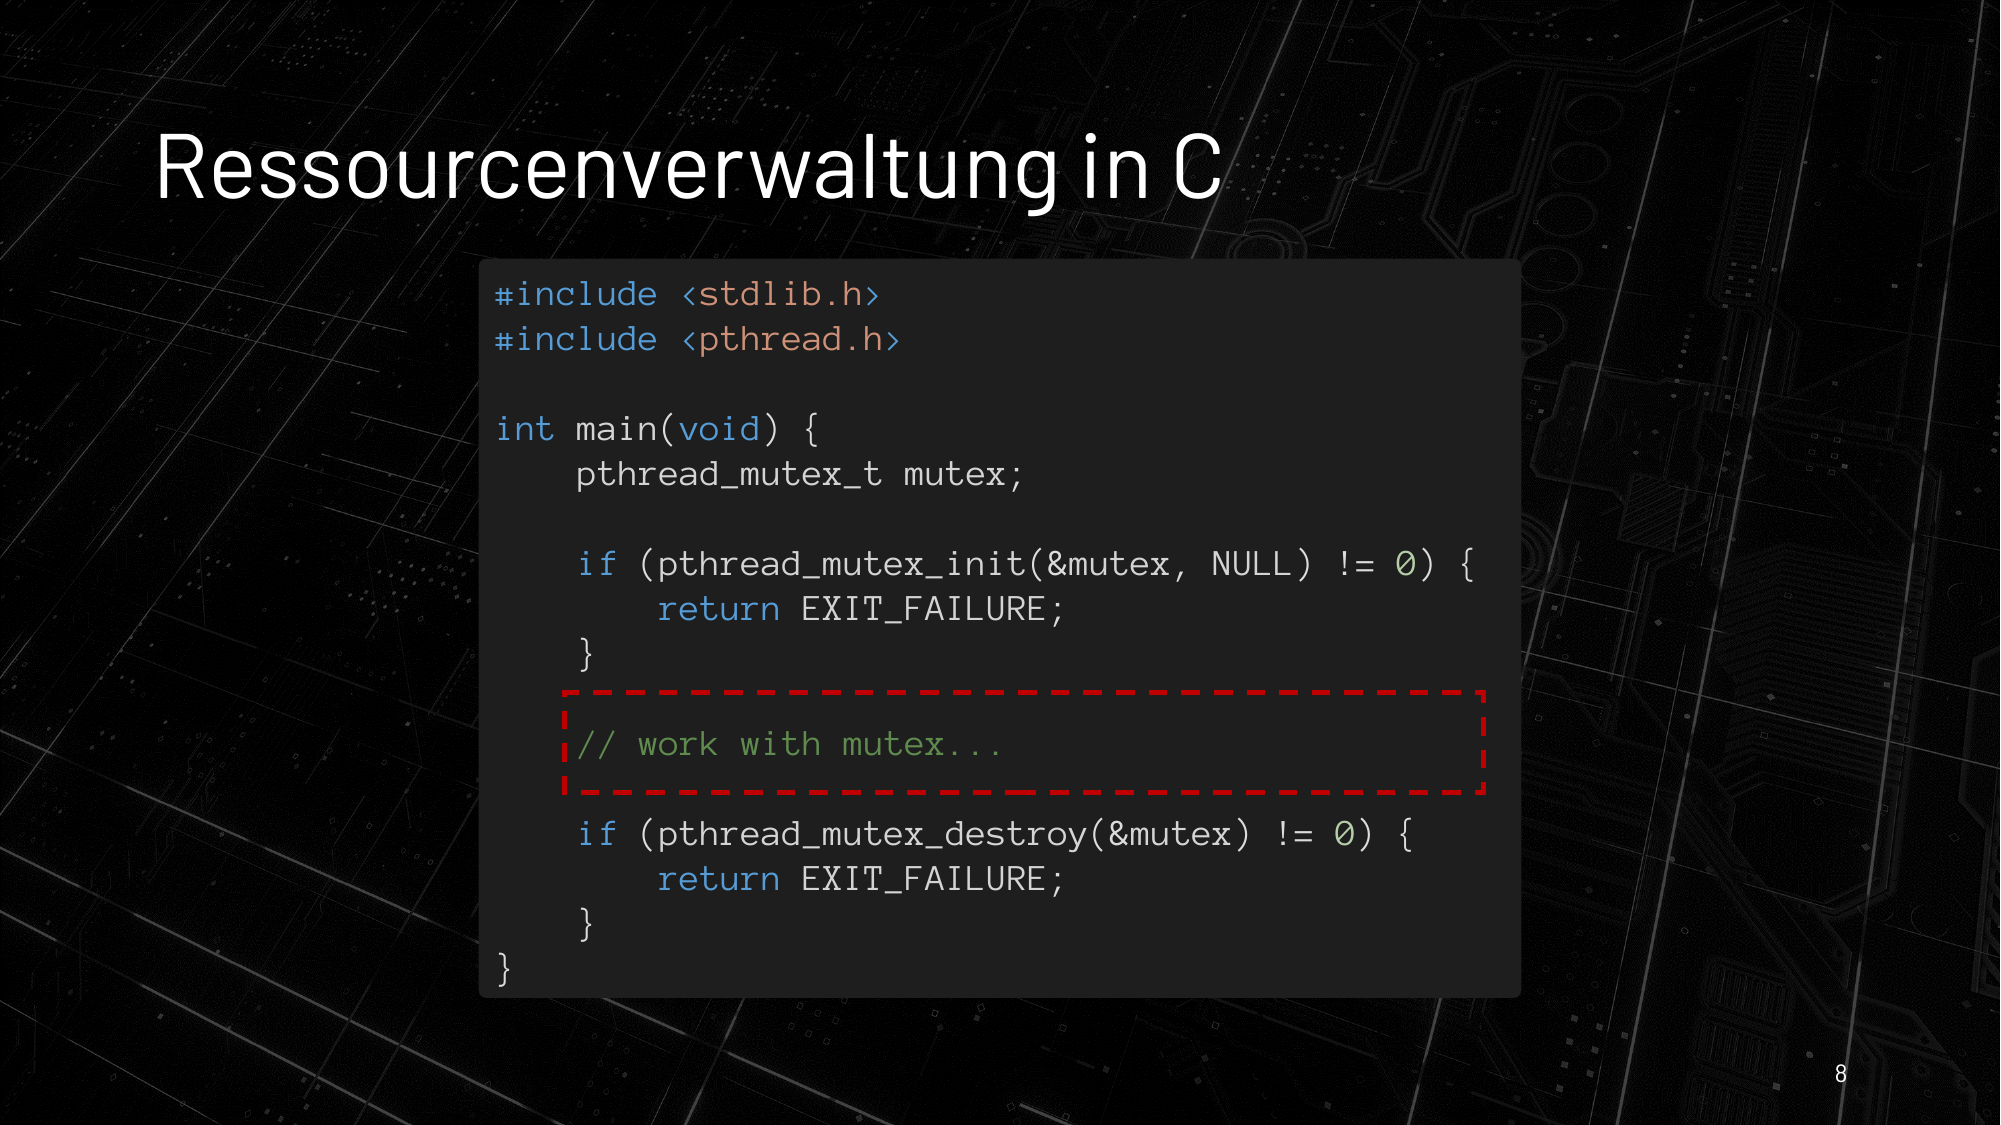

# Ressourcenverwaltung in C
#include <stdlib.h>
#include <pthread.h>
int main(void) {
    pthread_mutex_t mutex;
    if (pthread_mutex_init(&mutex, NULL) != 0) {
        return EXIT_FAILURE;
    }
    // work with mutex...
    if (pthread_mutex_destroy(&mutex) != 0) {
        return EXIT_FAILURE;
    }
}

8